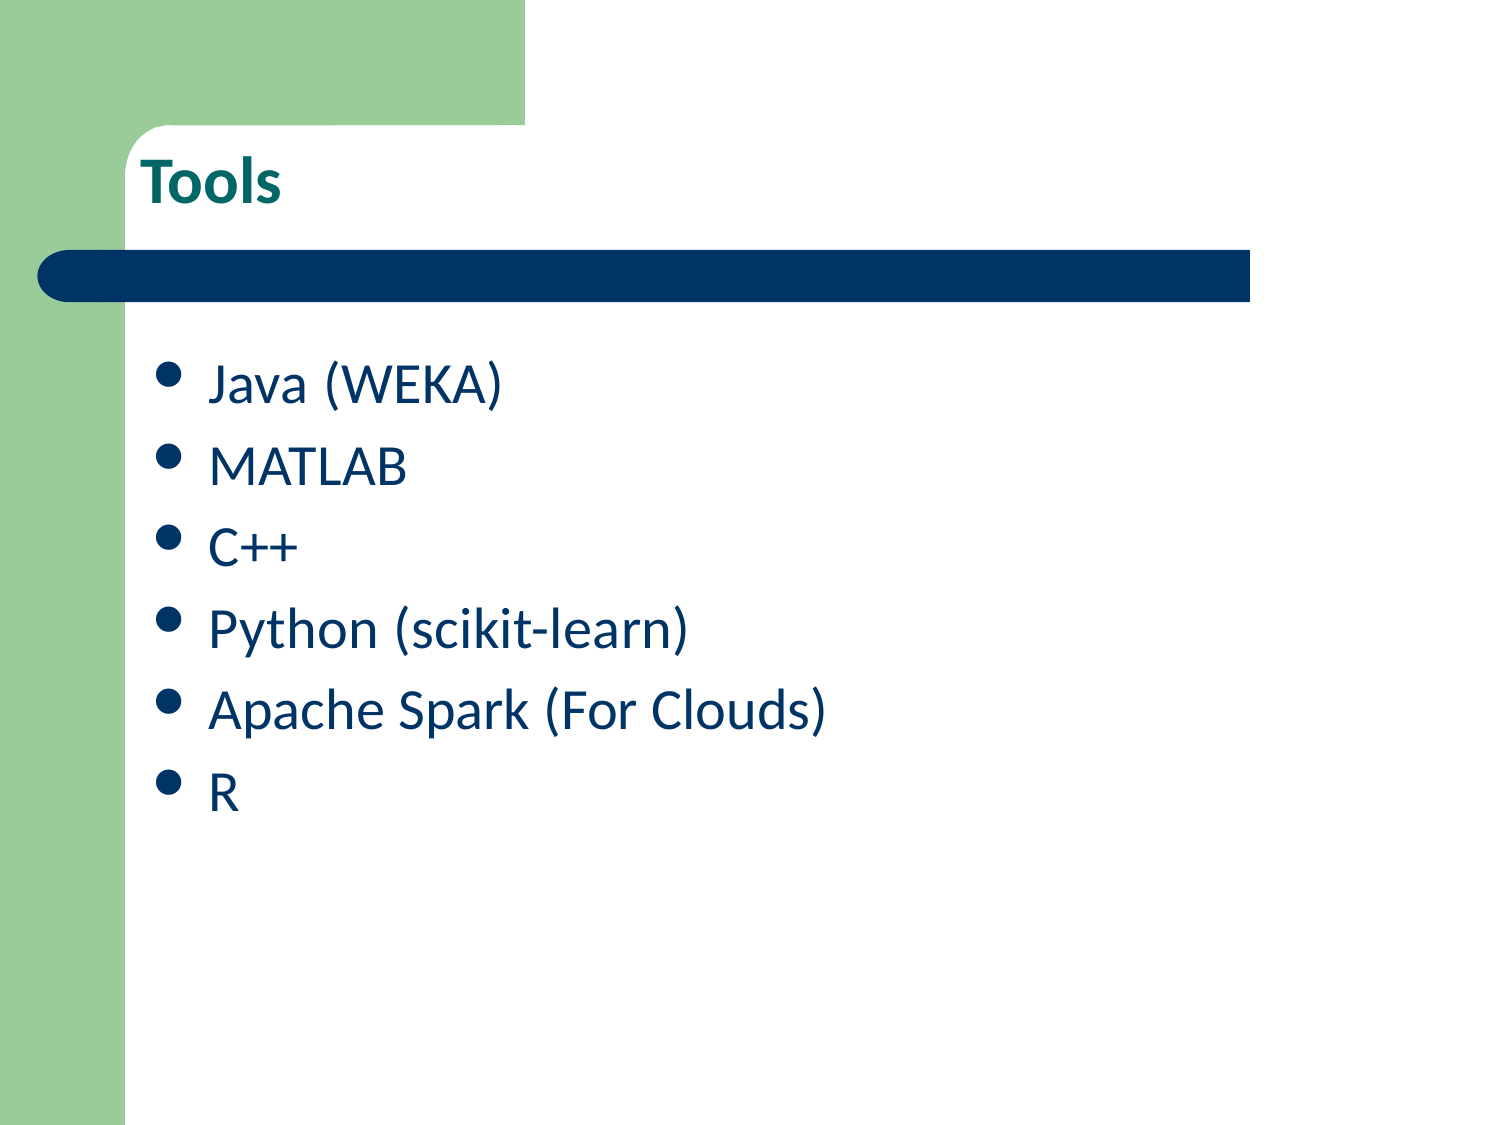

# Tools
Java (WEKA)
MATLAB
C++
Python (scikit-learn)
Apache Spark (For Clouds)
R